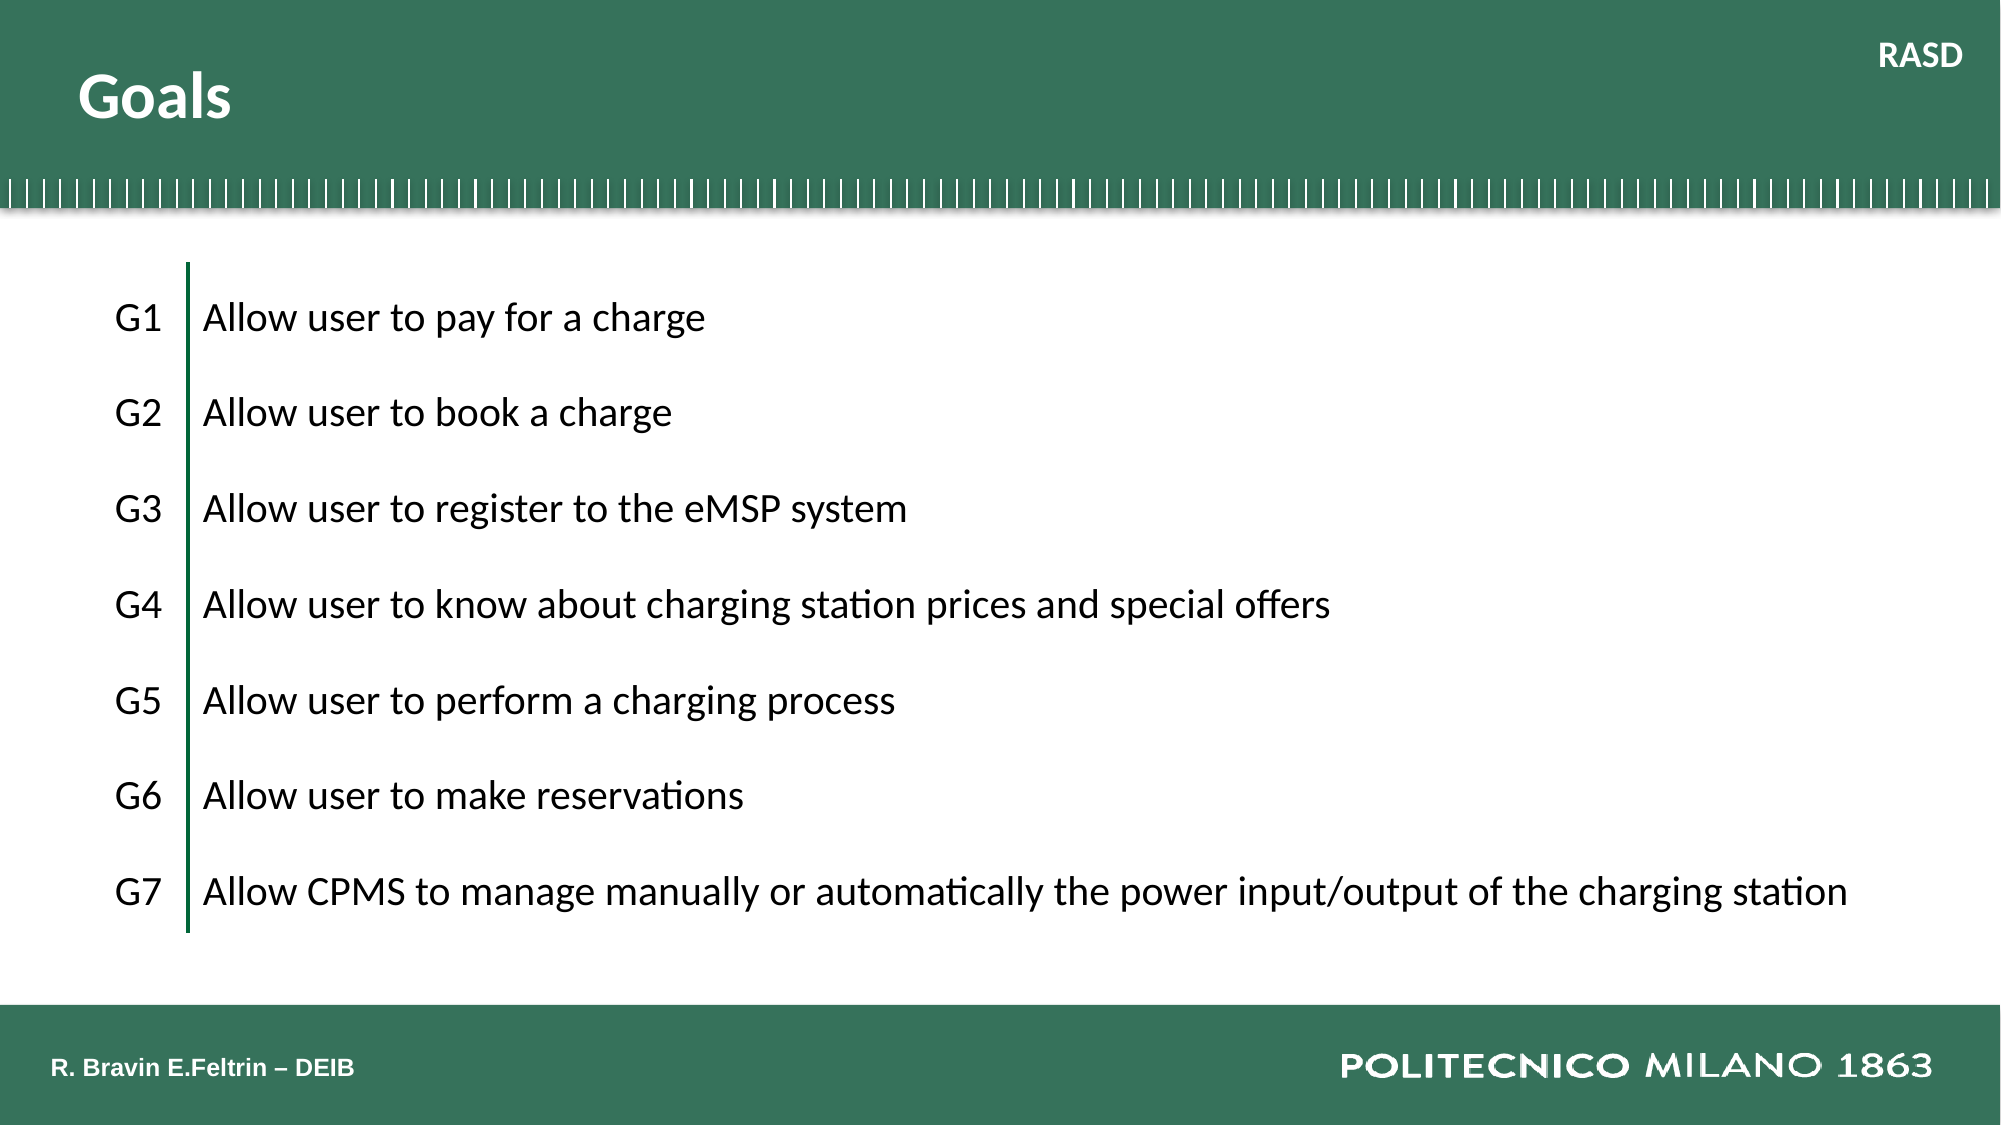

# Goals
RASD
| G1 | Allow user to pay for a charge |
| --- | --- |
| G2 | Allow user to book a charge |
| G3 | Allow user to register to the eMSP system |
| G4 | Allow user to know about charging station prices and special offers |
| G5 | Allow user to perform a charging process |
| G6 | Allow user to make reservations |
| G7 | Allow CPMS to manage manually or automatically the power input/output of the charging station |